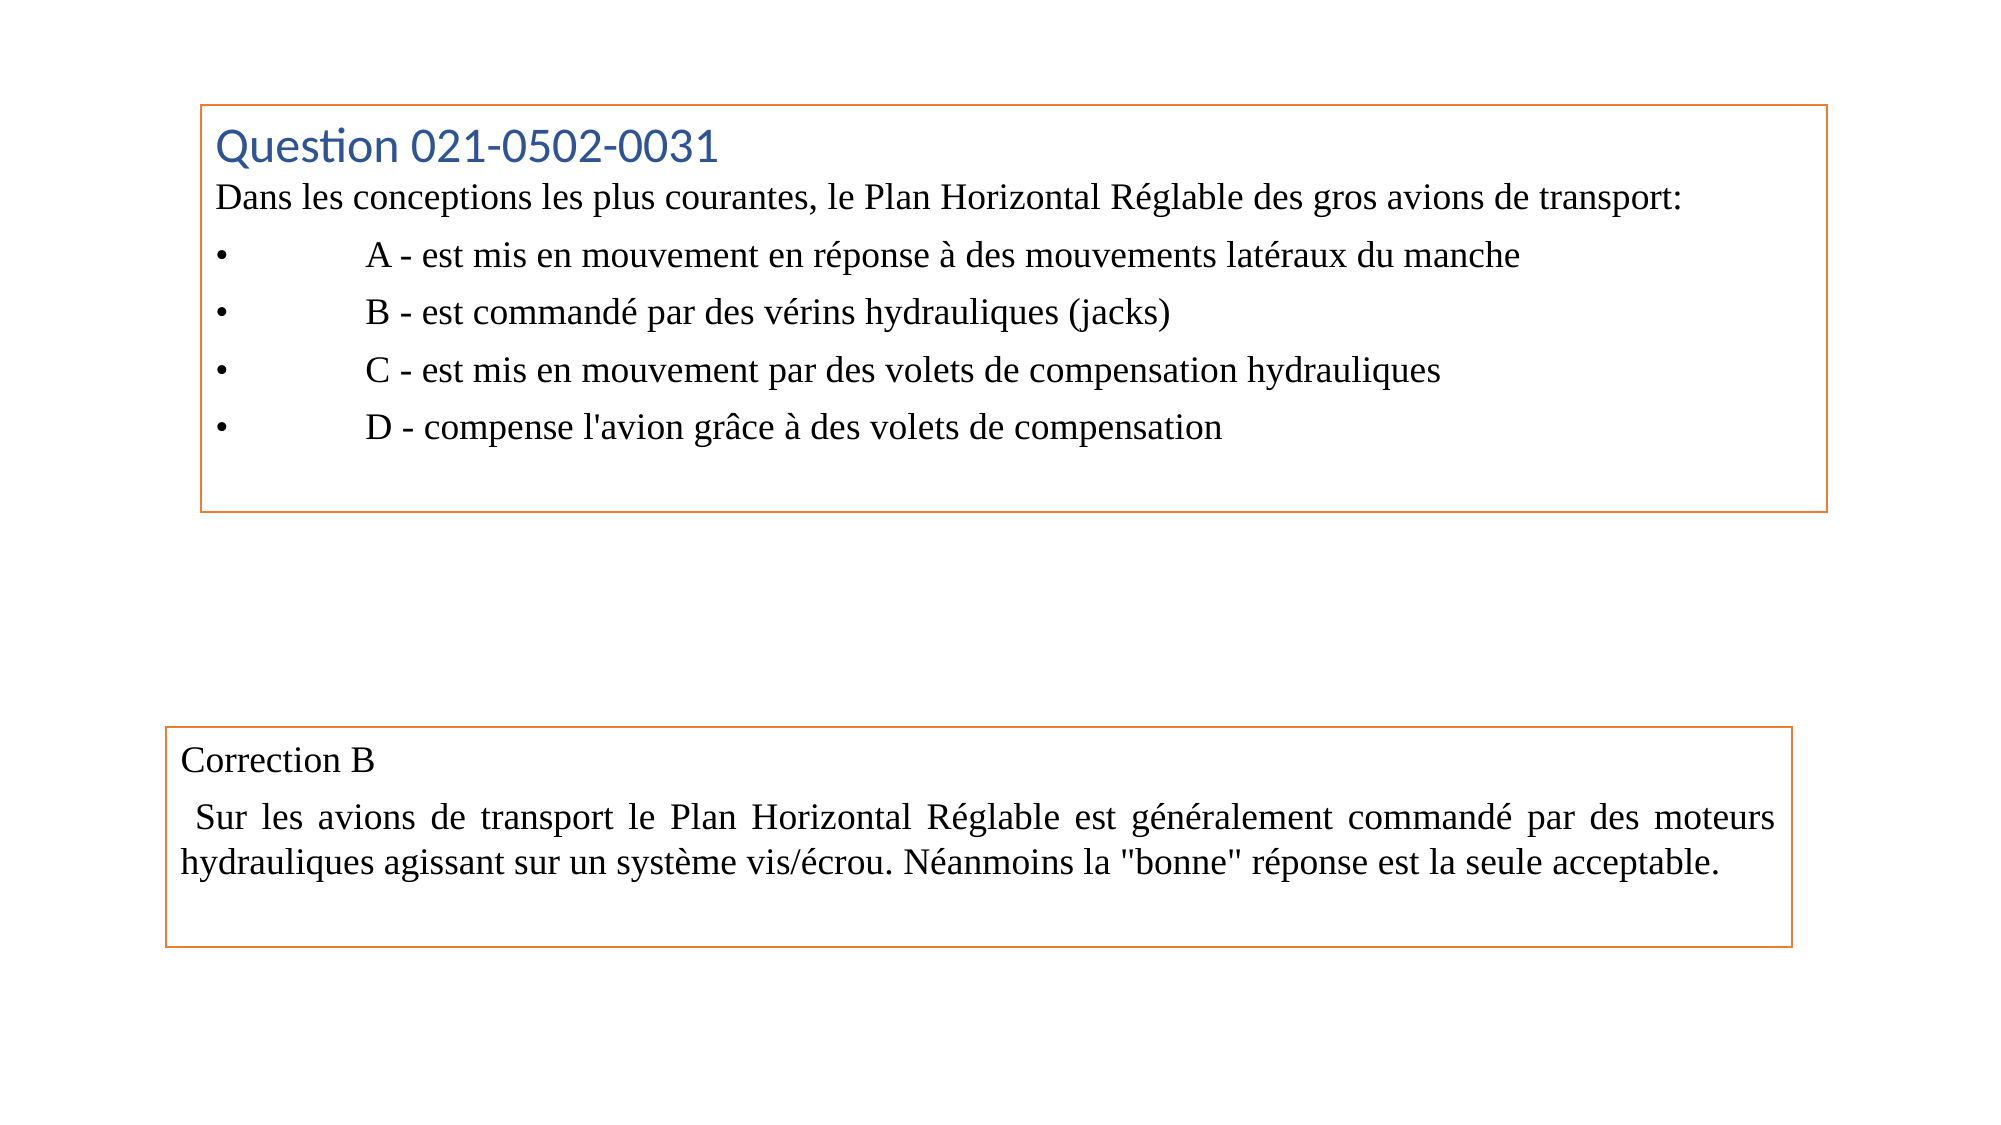

Question 021-0502-0031
Dans les conceptions les plus courantes, le Plan Horizontal Réglable des gros avions de transport:
•	A - est mis en mouvement en réponse à des mouvements latéraux du manche
•	B - est commandé par des vérins hydrauliques (jacks)
•	C - est mis en mouvement par des volets de compensation hydrauliques
•	D - compense l'avion grâce à des volets de compensation

Correction B
 Sur les avions de transport le Plan Horizontal Réglable est généralement commandé par des moteurs hydrauliques agissant sur un système vis/écrou. Néanmoins la "bonne" réponse est la seule acceptable.